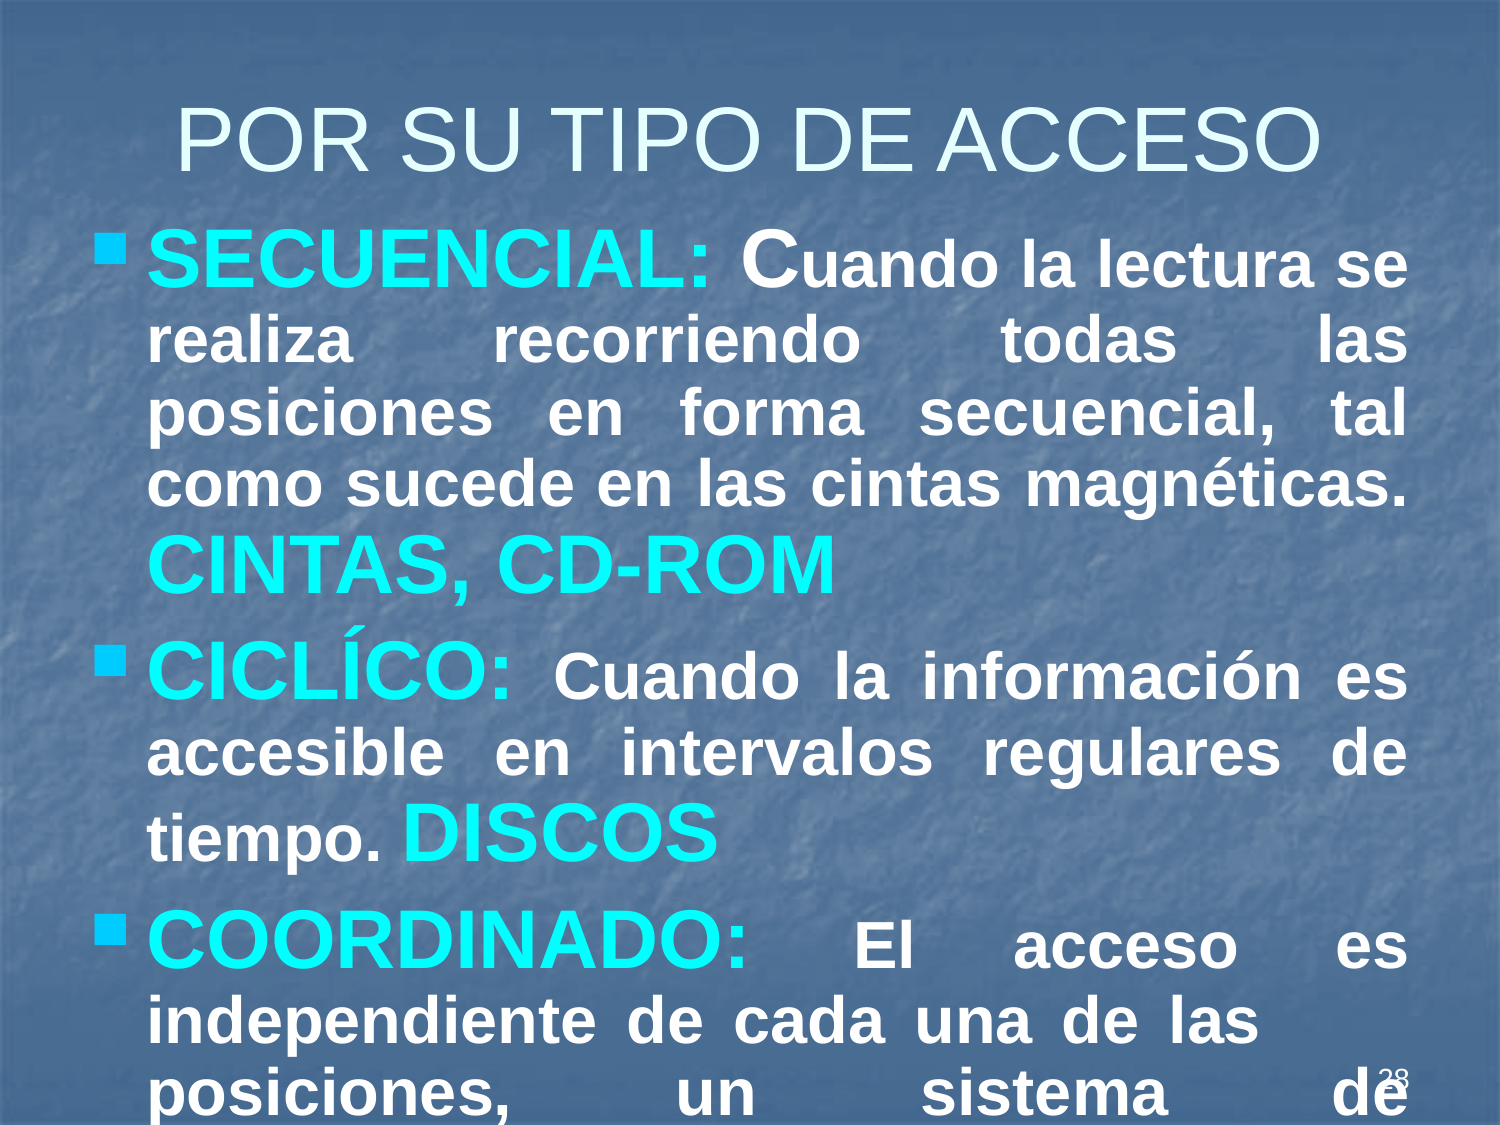

# POR SU TIPO DE ACCESO
SECUENCIAL: Cuando la lectura se realiza recorriendo todas las posiciones en forma secuencial, tal como sucede en las cintas magnéticas. CINTAS, CD-ROM
CICLÍCO: Cuando la información es accesible en intervalos regulares de tiempo. DISCOS
COORDINADO: El acceso es independiente de cada una de las 	posiciones, un sistema de direccionamiento por coordenadas. ROM, RAM, DRAM
28